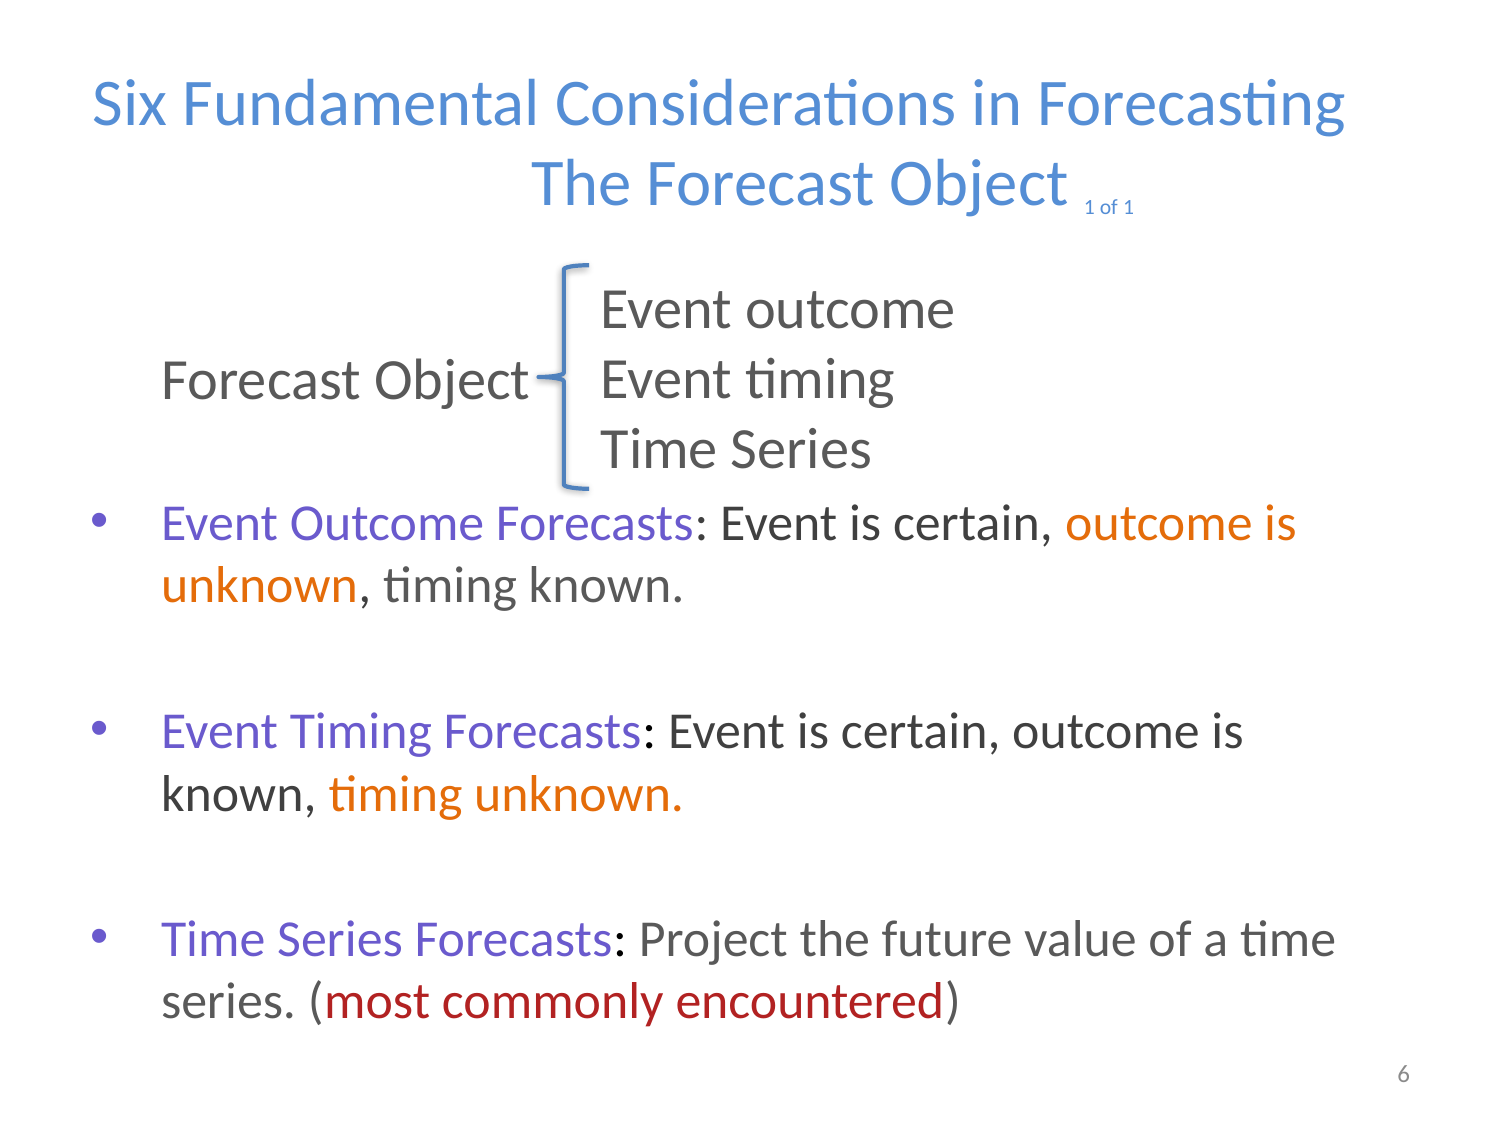

# Six Fundamental Considerations in Forecasting                 The Forecast Object 1 of 1

Event Outcome Forecasts: Event is certain, outcome is unknown, timing known.

Event Timing Forecasts: Event is certain, outcome is known, timing unknown.

Time Series Forecasts: Project the future value of a time series. (most commonly encountered)
Event outcome
Event timing
Time Series

Forecast Object
6